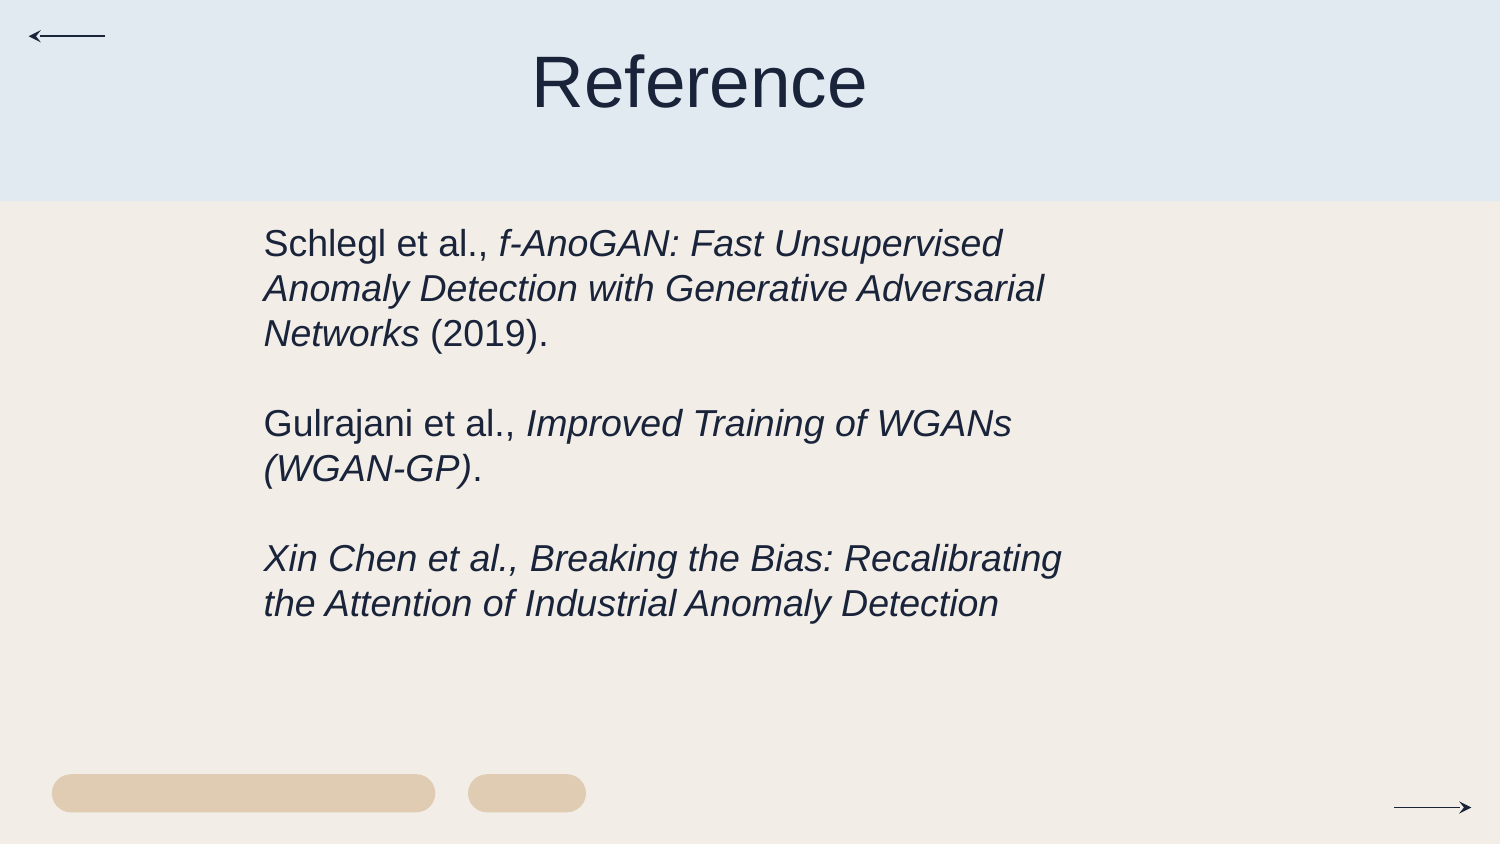

# Reference
Schlegl et al., f-AnoGAN: Fast Unsupervised Anomaly Detection with Generative Adversarial Networks (2019).

Gulrajani et al., Improved Training of WGANs (WGAN-GP).

Xin Chen et al., Breaking the Bias: Recalibrating the Attention of Industrial Anomaly Detection